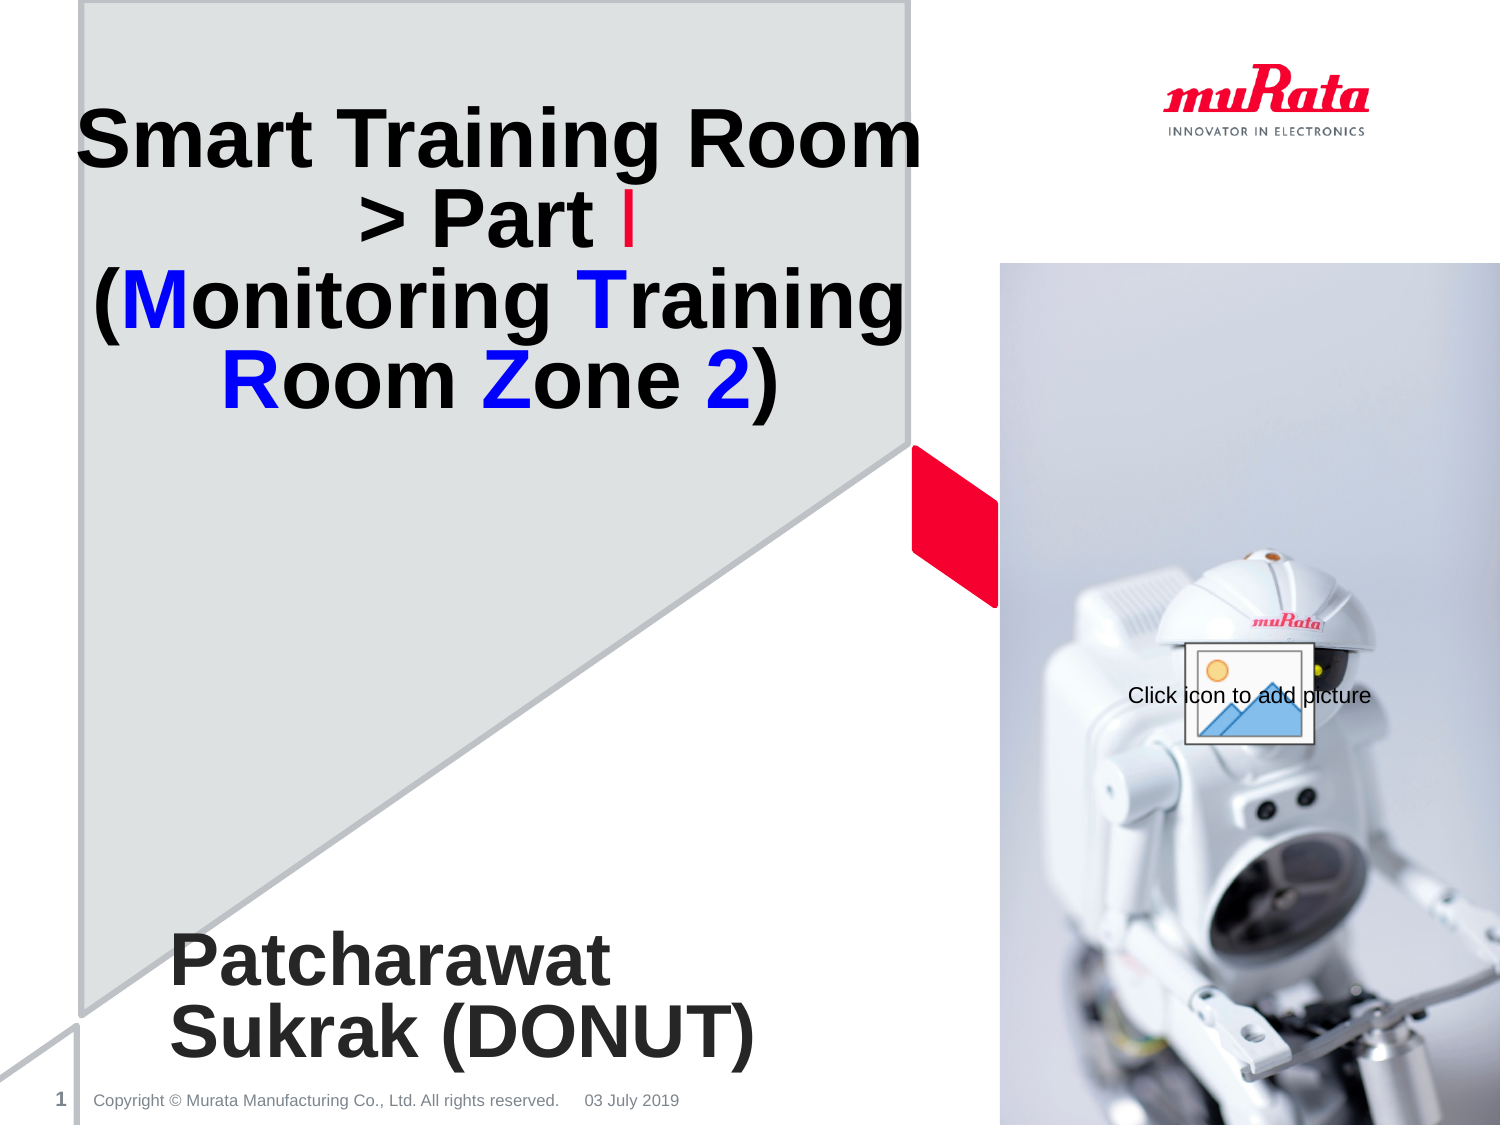

# Smart Training Room > Part I (Monitoring Training Room Zone 2)

Patcharawat    Sukrak (DONUT)